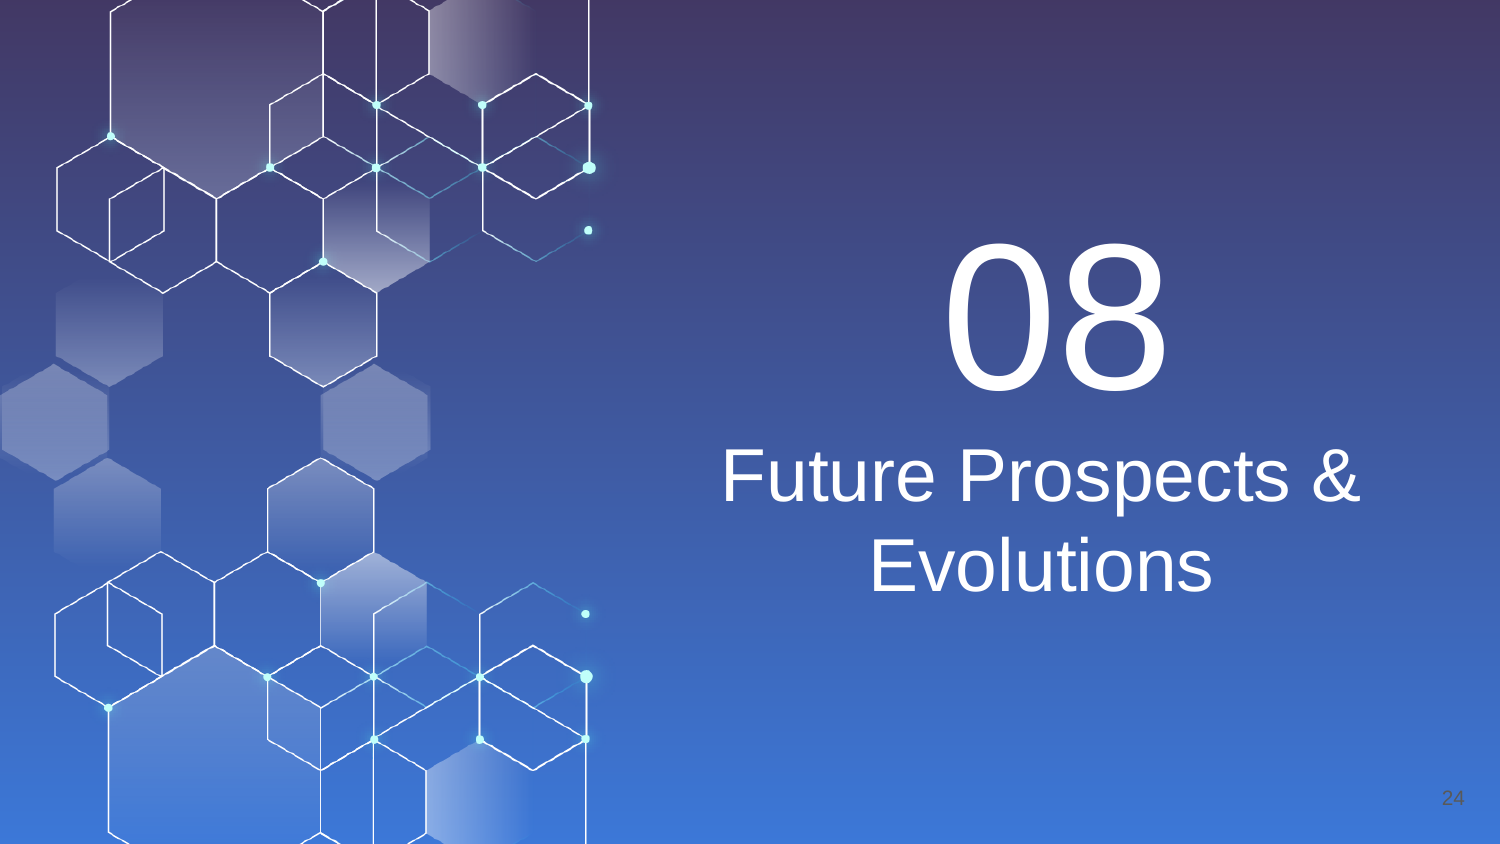

08
# Future Prospects & Evolutions
24